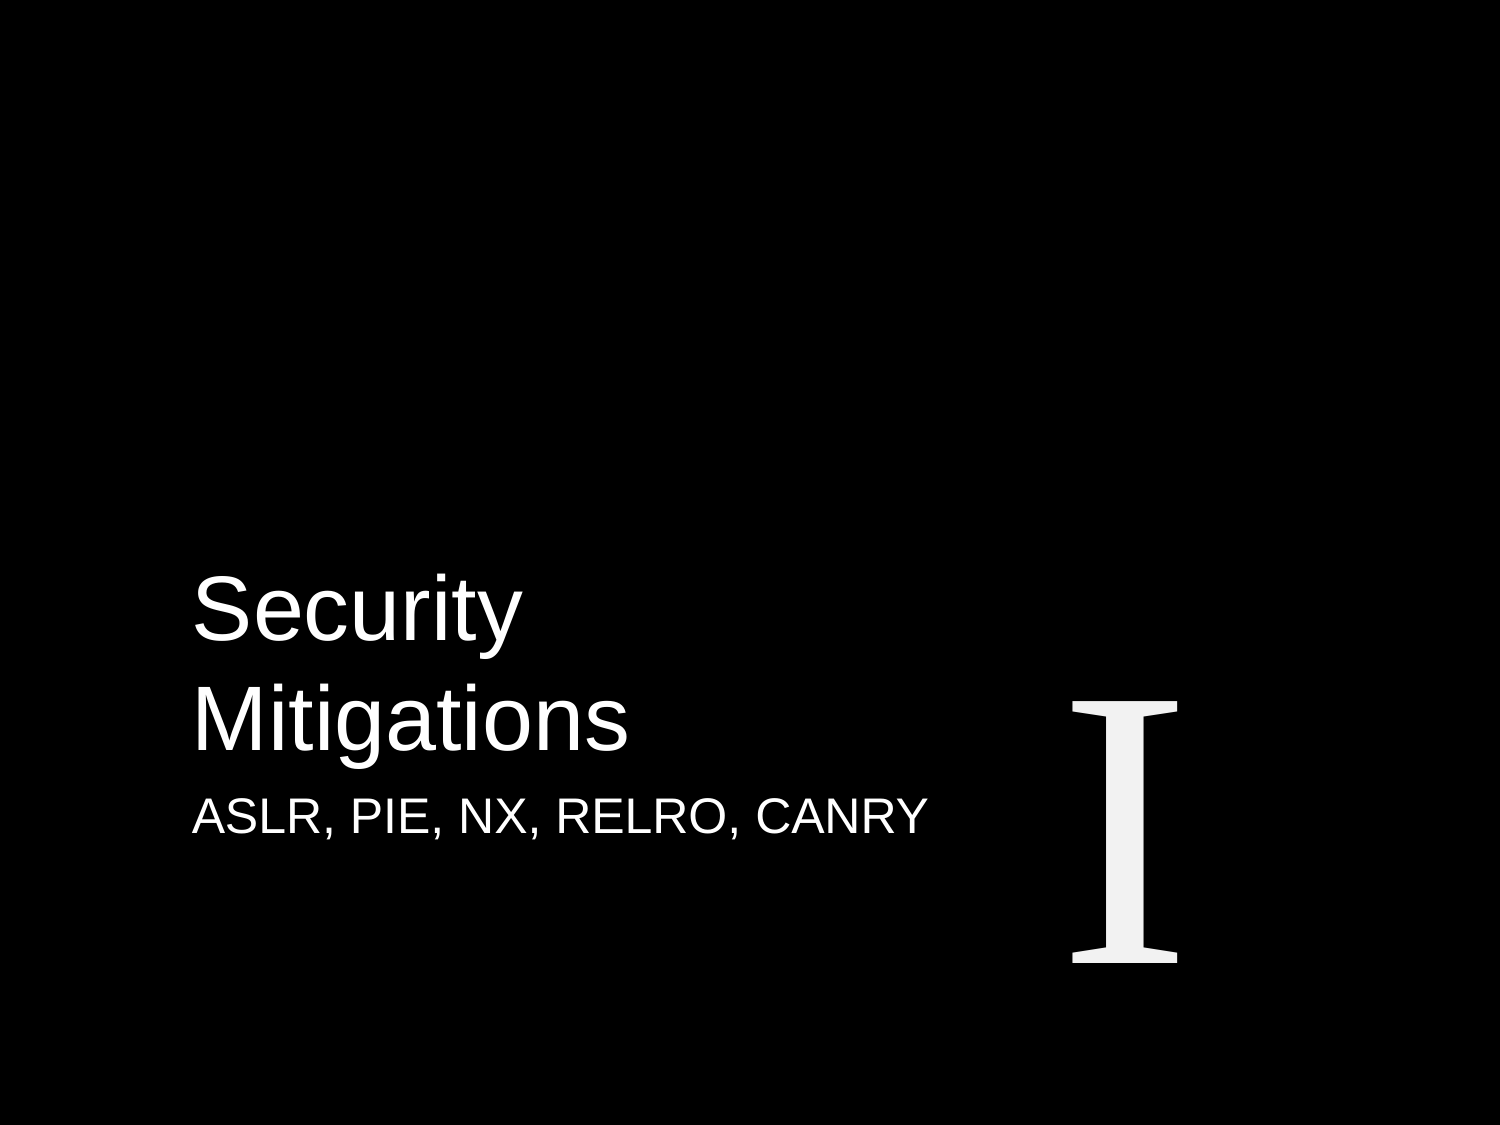

Security
Mitigations
I
ASLR, PIE, NX, RELRO, CANRY